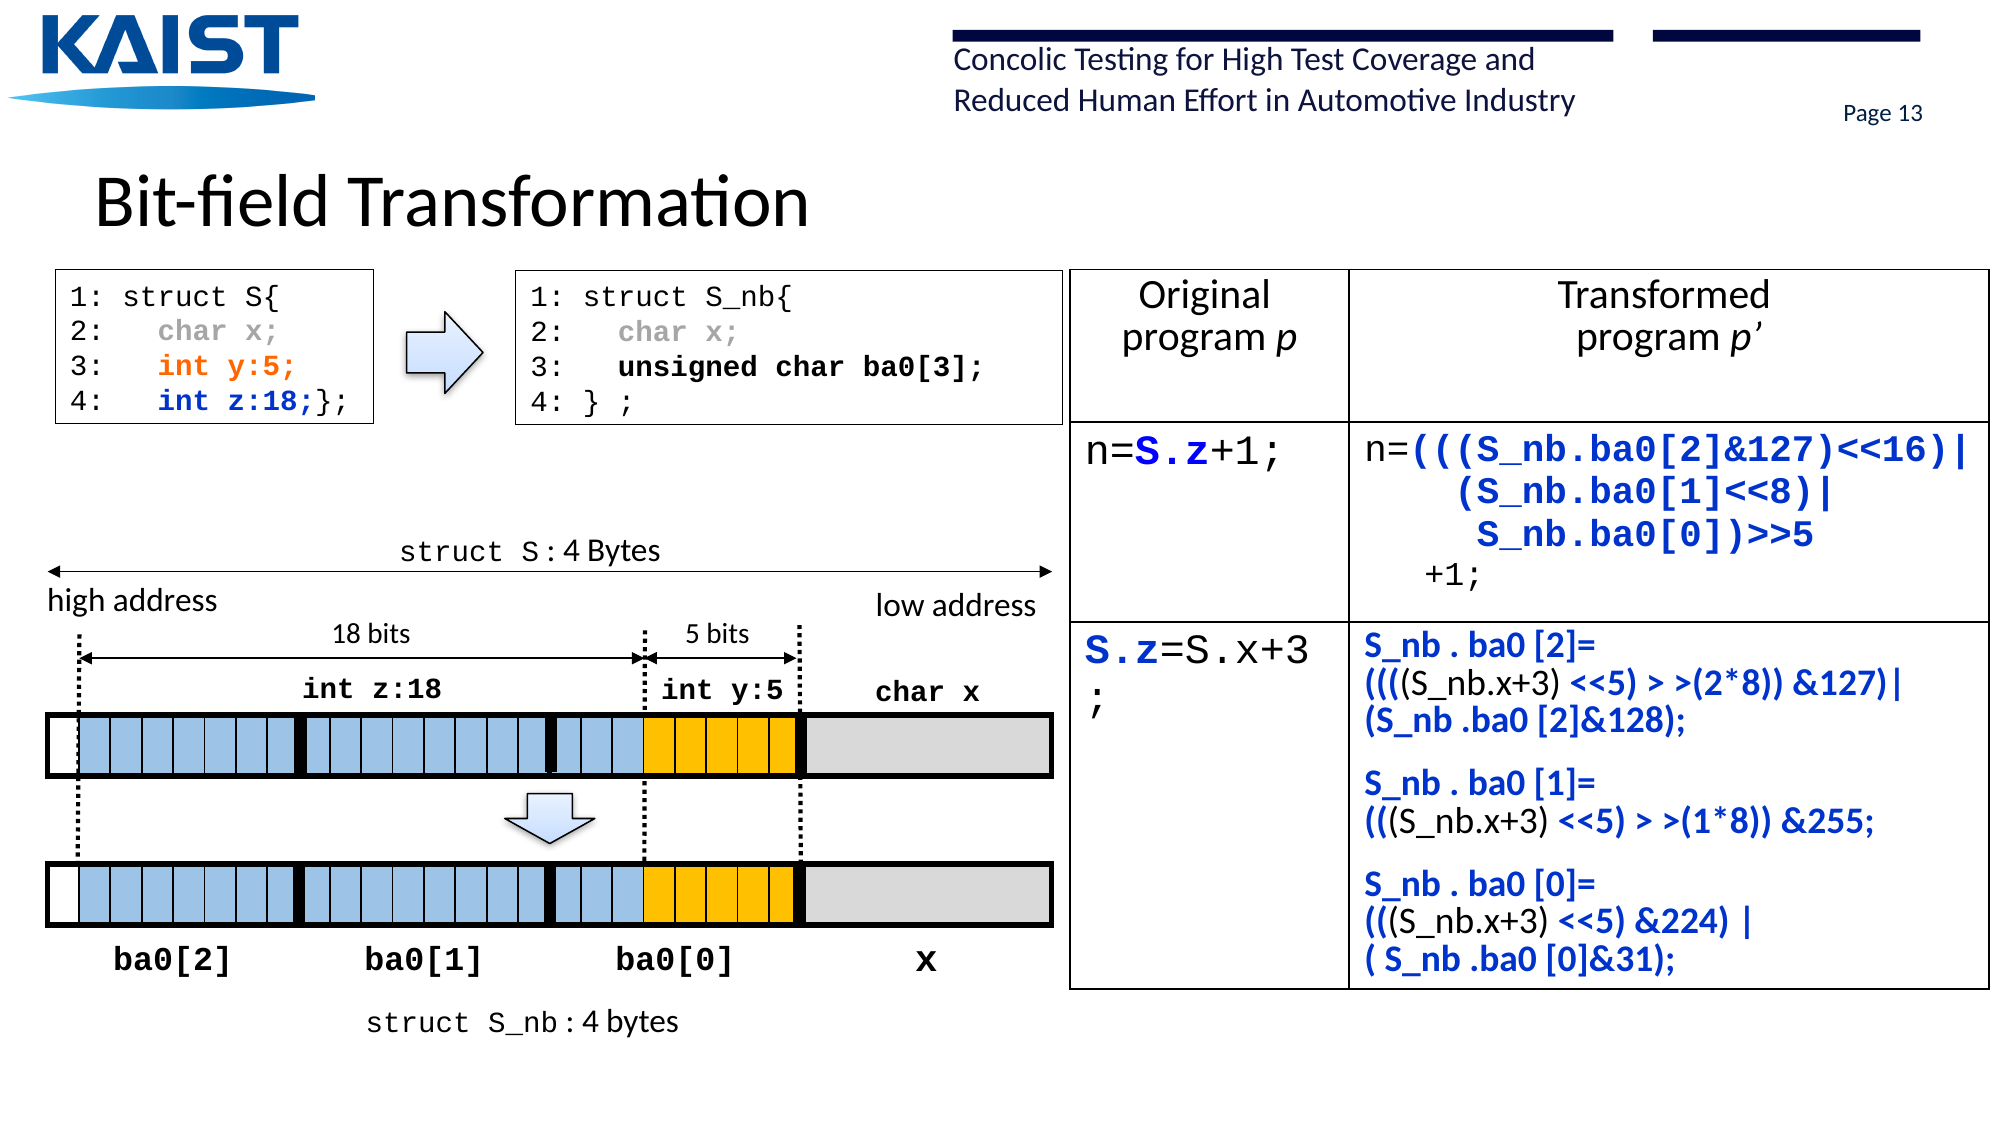

Page 13
# Bit-field Transformation
1: struct S{
2:   char x;
3:   int y:5;
4:   int z:18;};
| Original program p | Transformed program p’ |
| --- | --- |
| n=S.z+1; | n=(((S\_nb.ba0[2]&127)<<16)| (S\_nb.ba0[1]<<8)| S\_nb.ba0[0])>>5 +1; |
| S.z=S.x+3; | S\_nb . ba0 [2]= ((((S\_nb.x+3) <<5) > >(2\*8)) &127)| (S\_nb .ba0 [2]&128); S\_nb . ba0 [1]= (((S\_nb.x+3) <<5) > >(1\*8)) &255; S\_nb . ba0 [0]= (((S\_nb.x+3) <<5) &224) | ( S\_nb .ba0 [0]&31); |
1: struct S_nb{
2:   char x;
3:   unsigned char ba0[3];
4: } ;

struct S : 4 Bytes
high address
low address
5 bits
18 bits
int z:18
int y:5
char x
|  |  |  |  |  |  |  |  |  |  |  |  |  |  |  |  |  |  |  |  |  |  |  |  |  |
| --- | --- | --- | --- | --- | --- | --- | --- | --- | --- | --- | --- | --- | --- | --- | --- | --- | --- | --- | --- | --- | --- | --- | --- | --- |

|  |  |  |  |  |  |  |  |  |  |  |  |  |  |  |  |  |  |  |  |  |  |  |  |  |
| --- | --- | --- | --- | --- | --- | --- | --- | --- | --- | --- | --- | --- | --- | --- | --- | --- | --- | --- | --- | --- | --- | --- | --- | --- |
| ba0[2] | ba0[1] | ba0[0] | x |
| --- | --- | --- | --- |
struct S_nb : 4 bytes